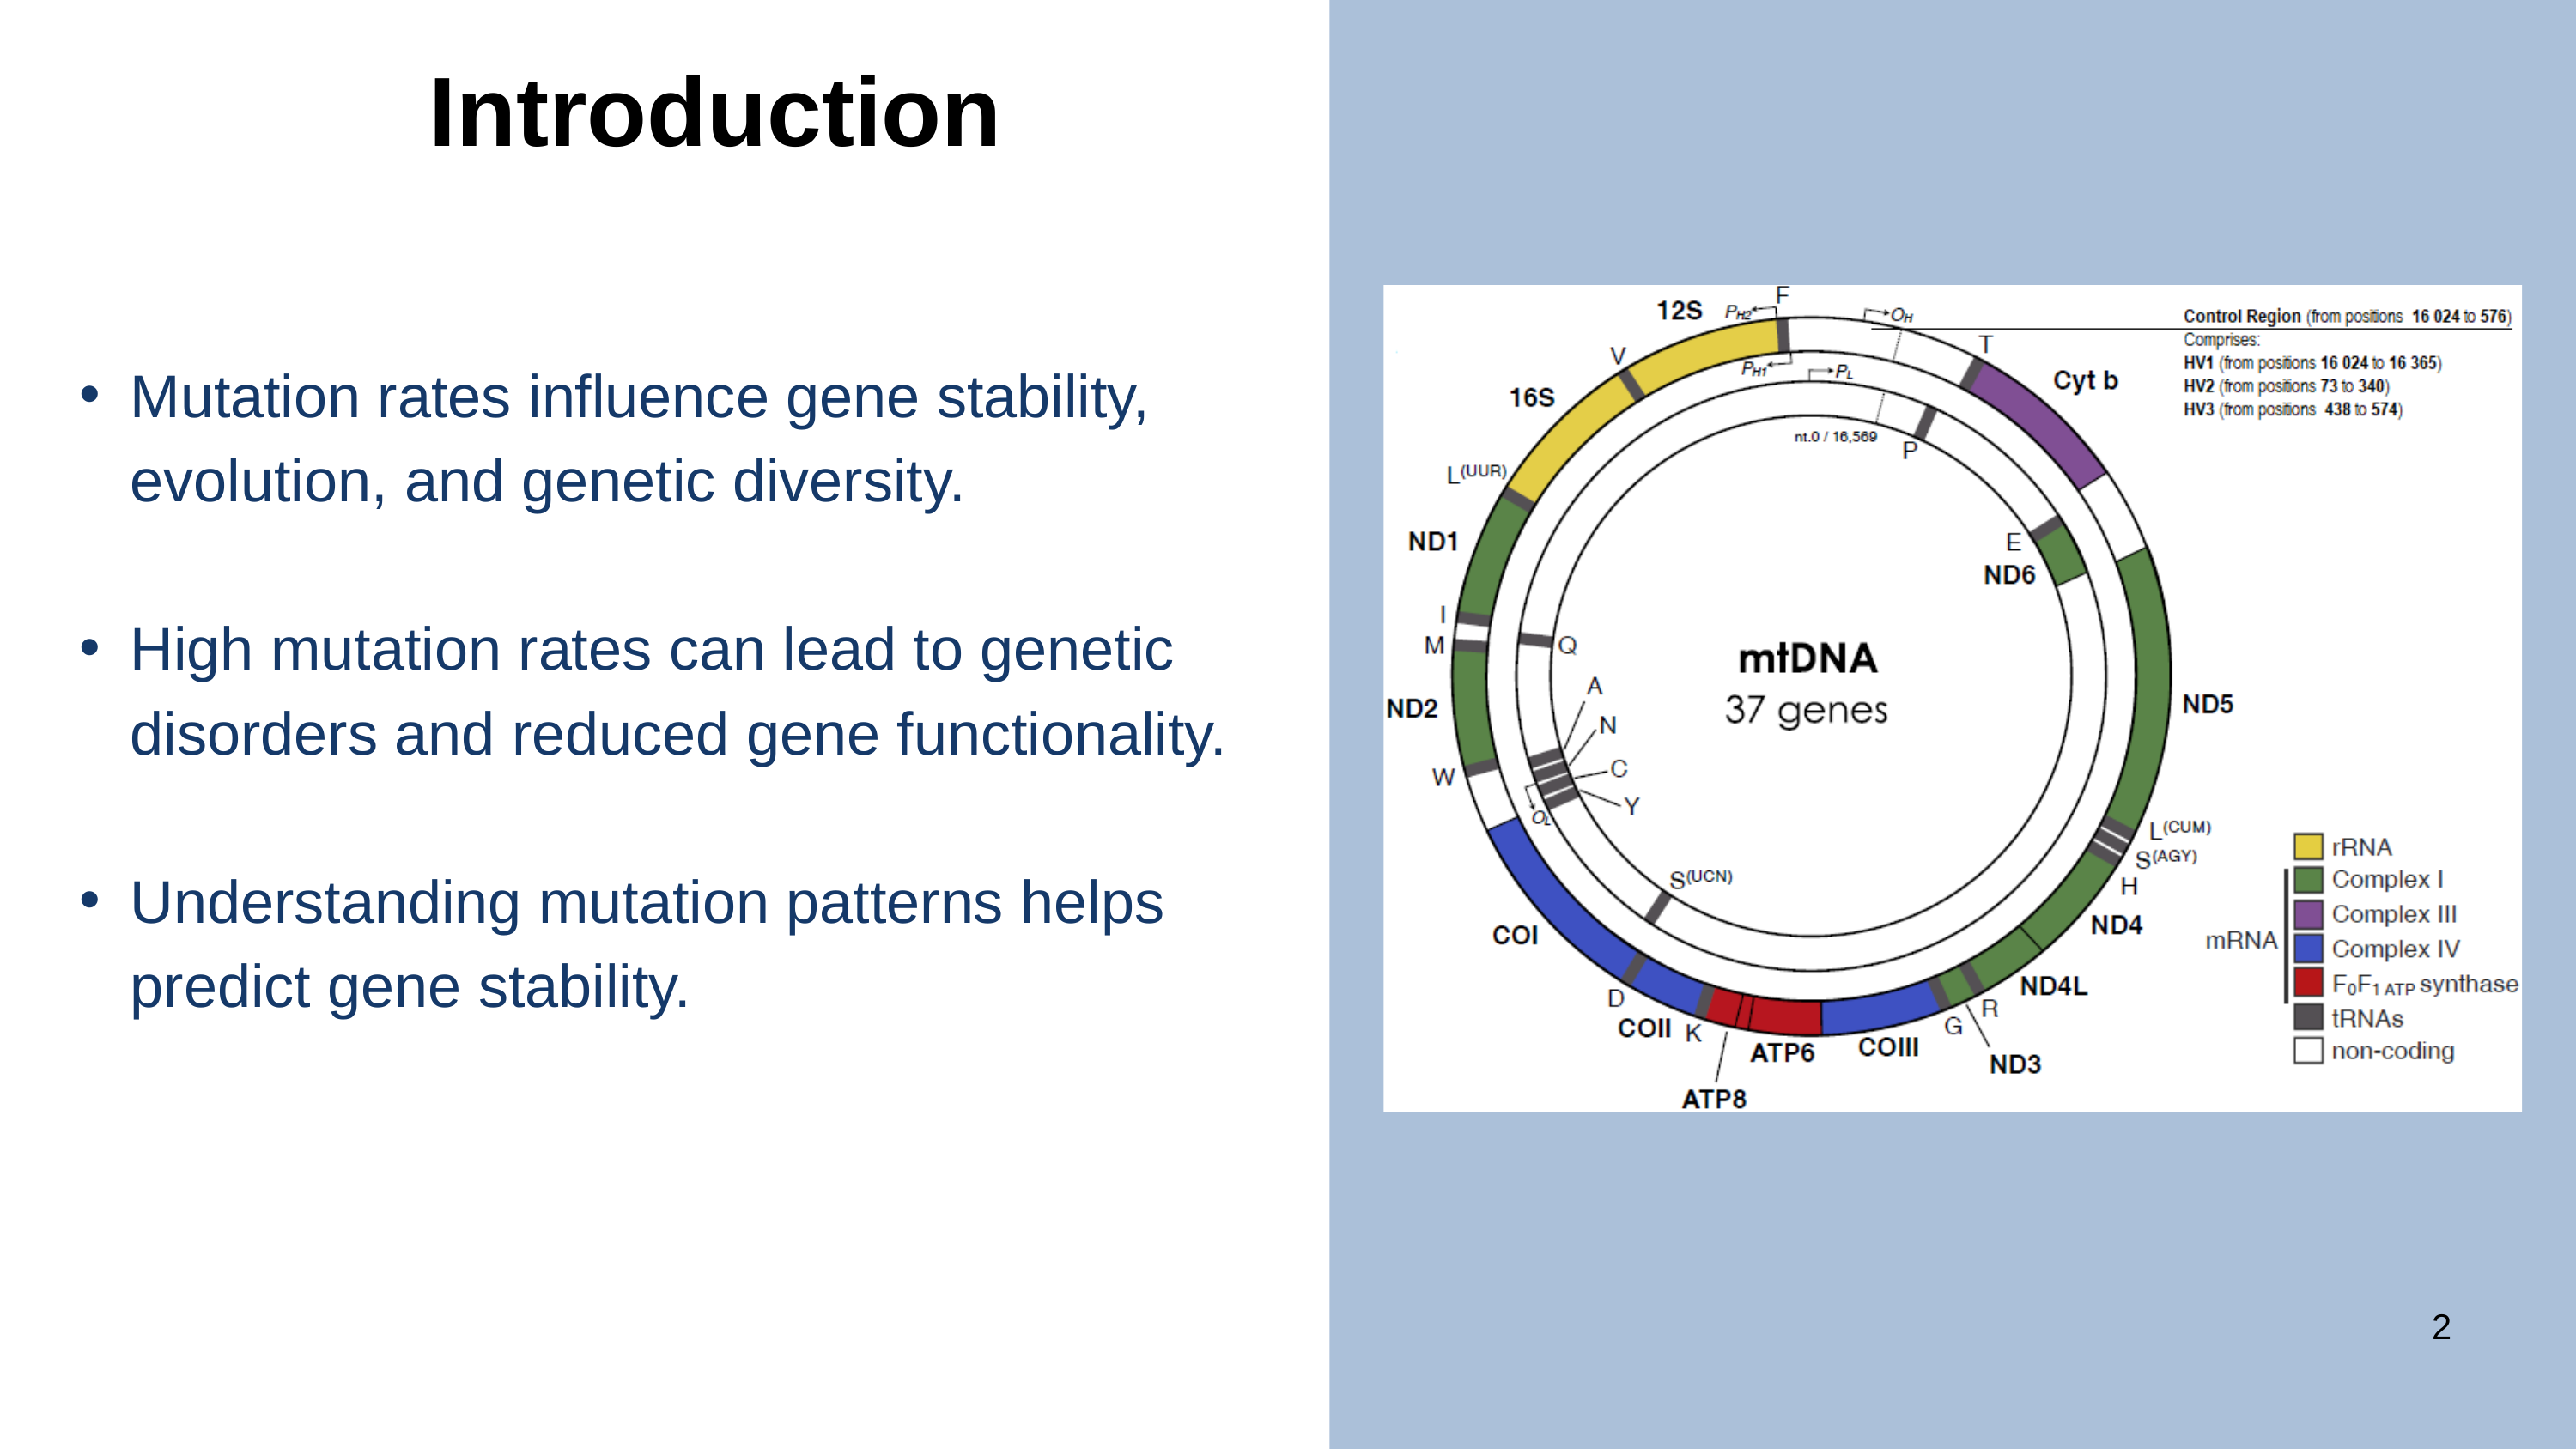

Introduction

Mutation rates influence gene stability, evolution, and genetic diversity.

High mutation rates can lead to genetic disorders and reduced gene functionality.

Understanding mutation patterns helps predict gene stability.

2